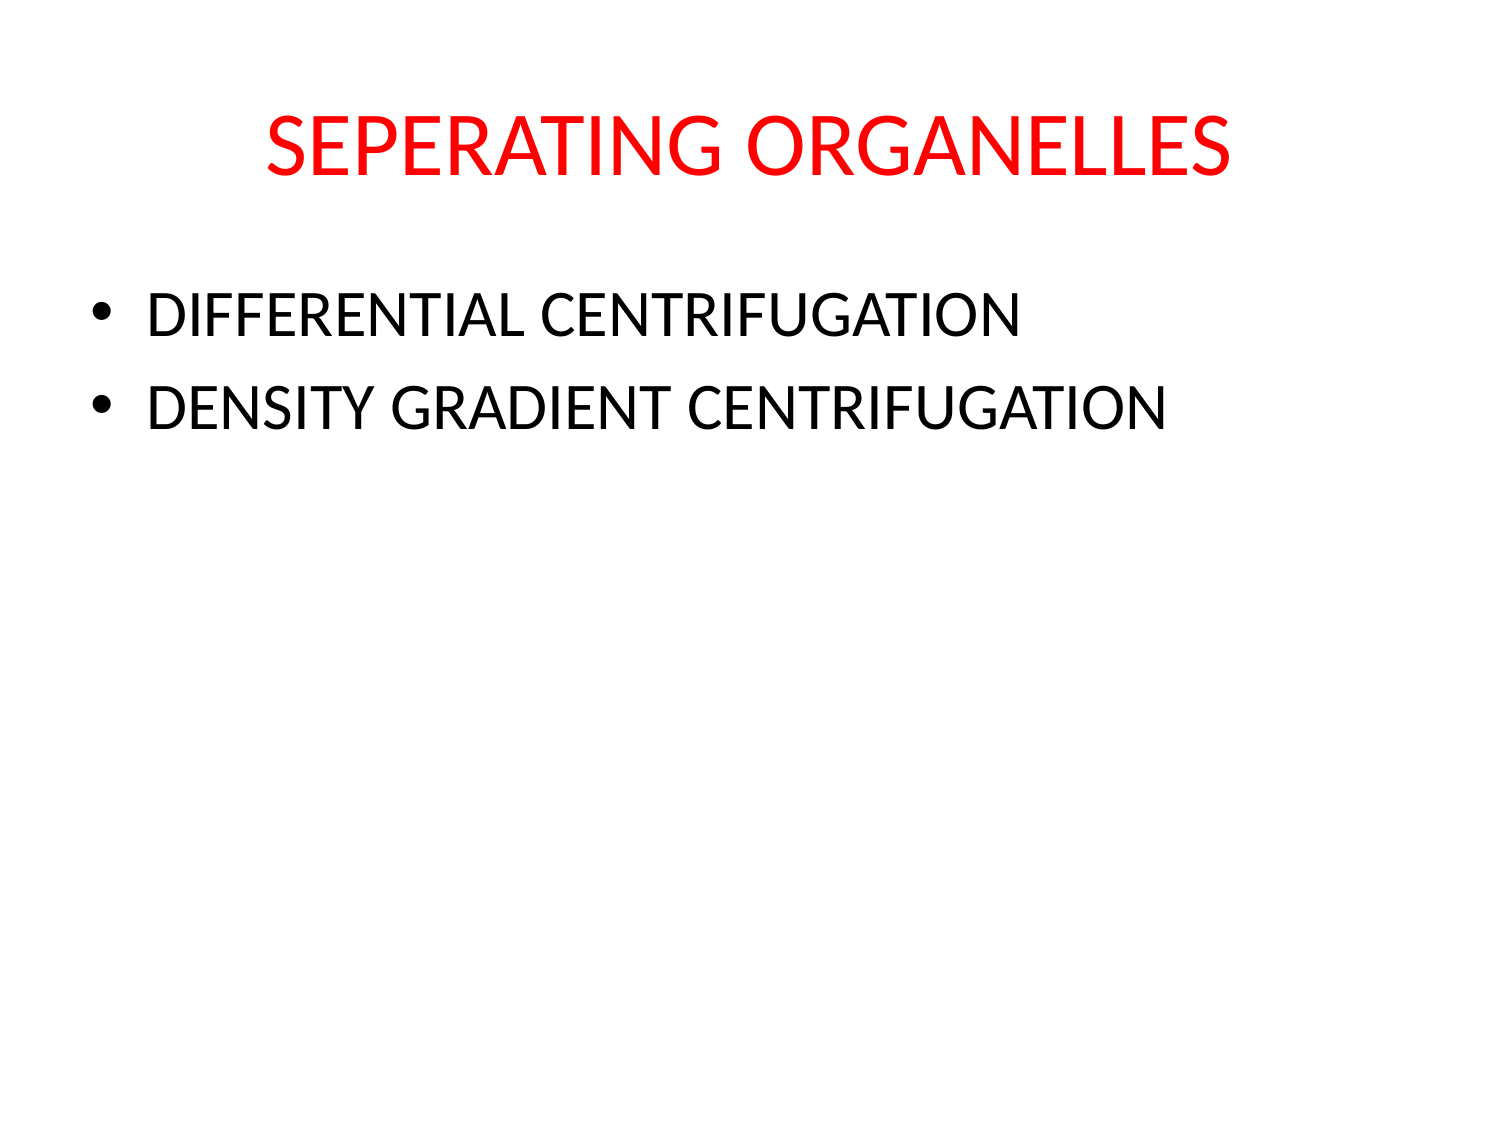

# SEPERATING ORGANELLES
DIFFERENTIAL CENTRIFUGATION
DENSITY GRADIENT CENTRIFUGATION